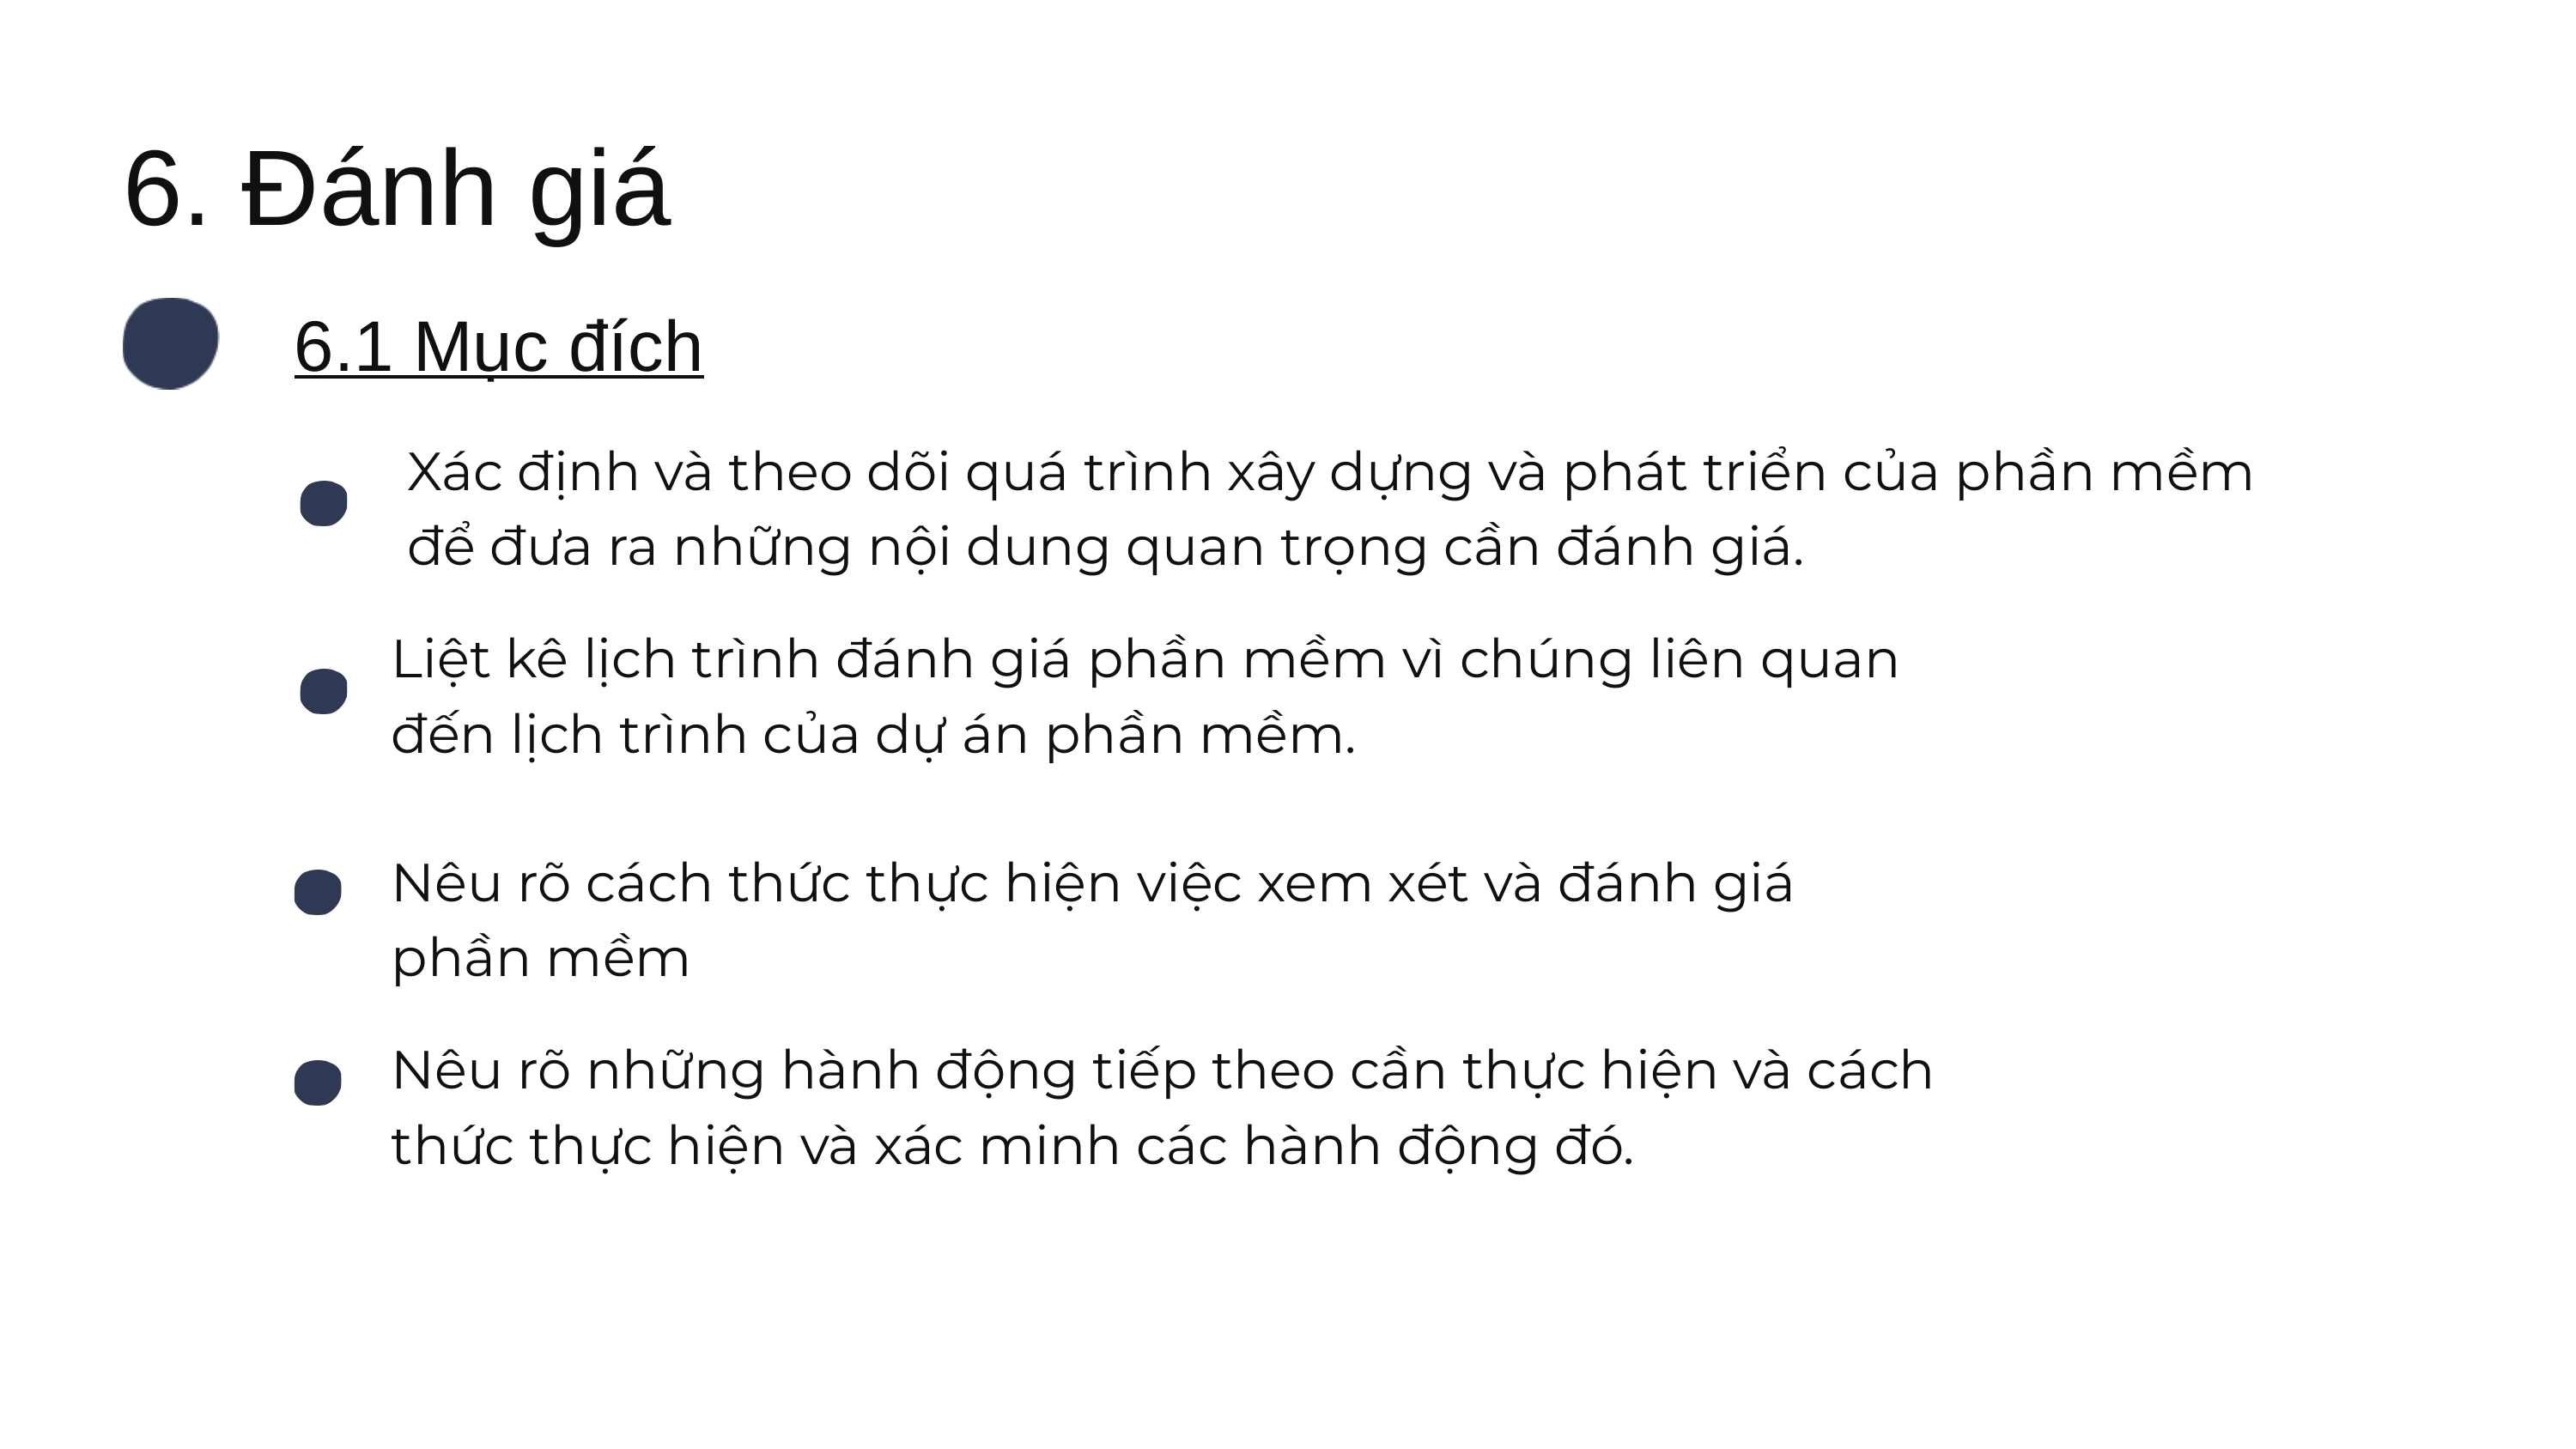

6. Đánh giá

6.1 Mục đích

Xác định và theo dõi quá trình xây dựng và phát triển của phần mềm để đưa ra những nội dung quan trọng cần đánh giá.

Liệt kê lịch trình đánh giá phần mềm vì chúng liên quan đến lịch trình của dự án phần mềm.

Nêu rõ cách thức thực hiện việc xem xét và đánh giá phần mềm

Nêu rõ những hành động tiếp theo cần thực hiện và cách thức thực hiện và xác minh các hành động đó.